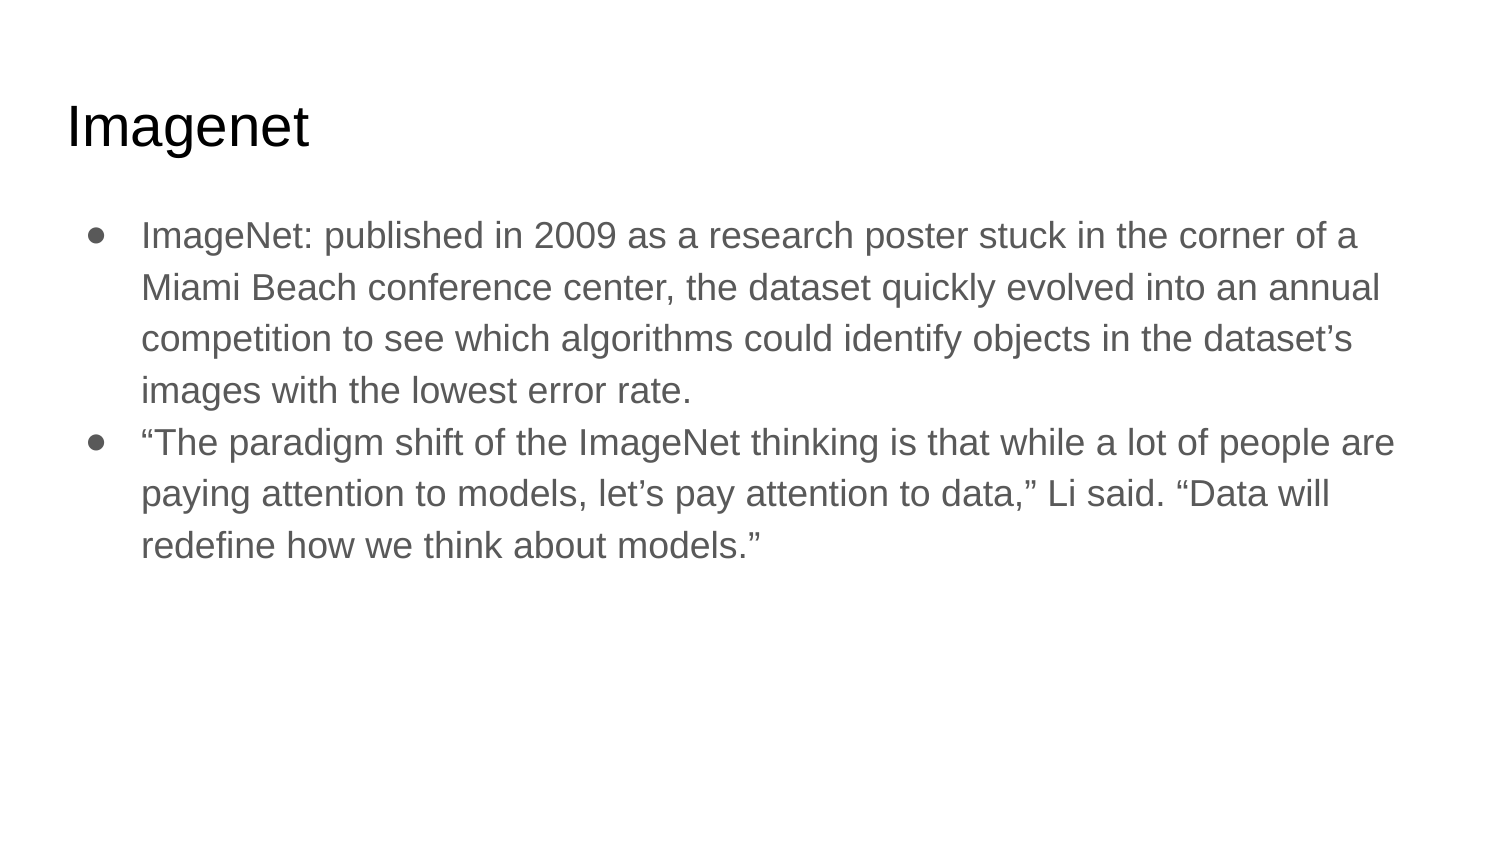

# Imagenet
ImageNet: published in 2009 as a research poster stuck in the corner of a Miami Beach conference center, the dataset quickly evolved into an annual competition to see which algorithms could identify objects in the dataset’s images with the lowest error rate.
“The paradigm shift of the ImageNet thinking is that while a lot of people are paying attention to models, let’s pay attention to data,” Li said. “Data will redefine how we think about models.”